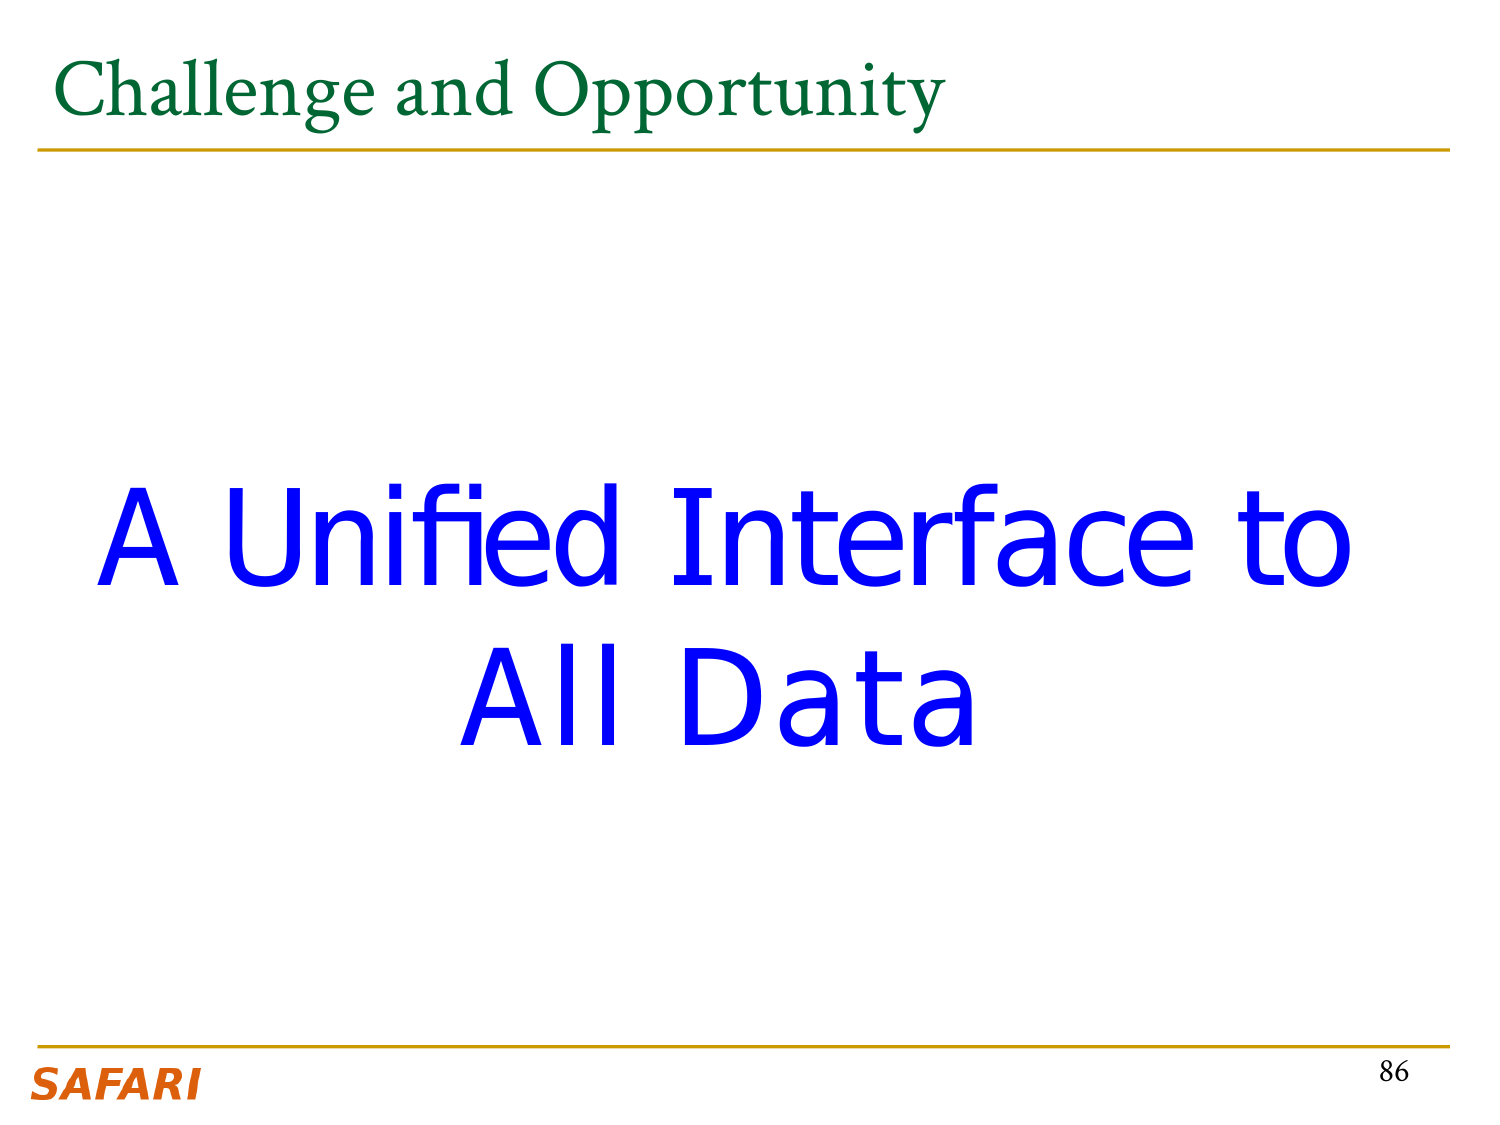

# Challenge and Opportunity
A Unified Interface to All Data
86